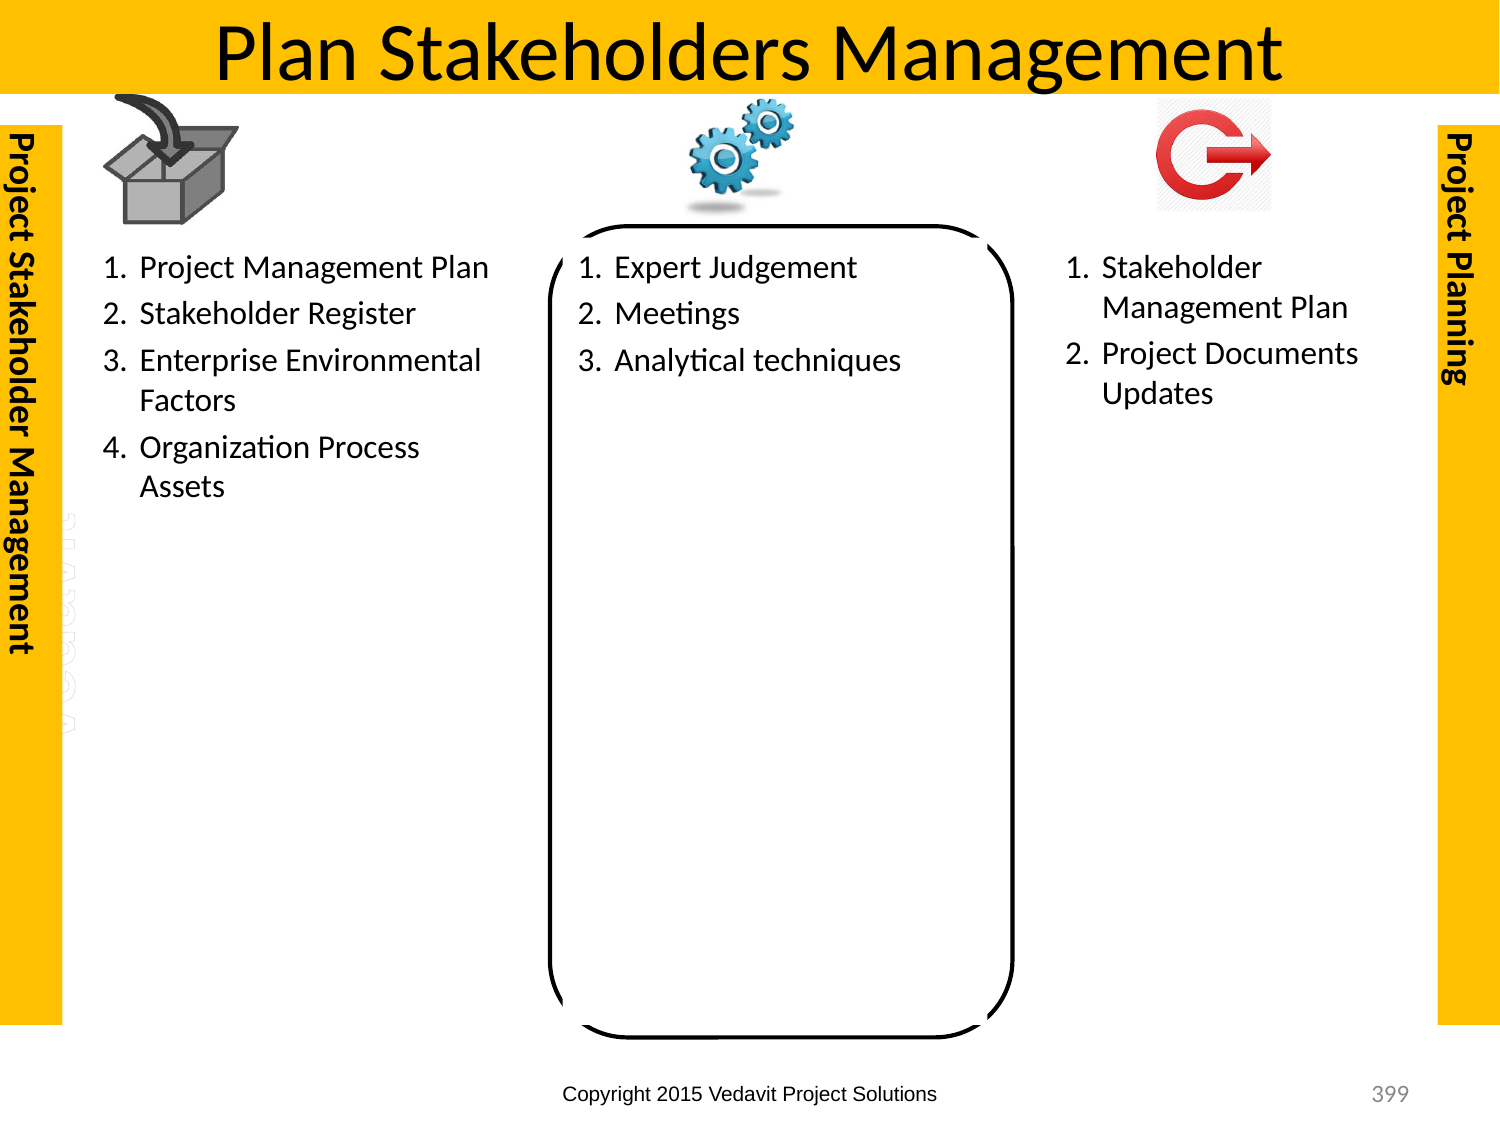

# Plan Stakeholders Management
Project Stakeholder Management
Project Planning
Project Management Plan
Stakeholder Register
Enterprise Environmental Factors
Organization Process Assets
Expert Judgement
Meetings
Analytical techniques
Stakeholder Management Plan
Project Documents Updates
399